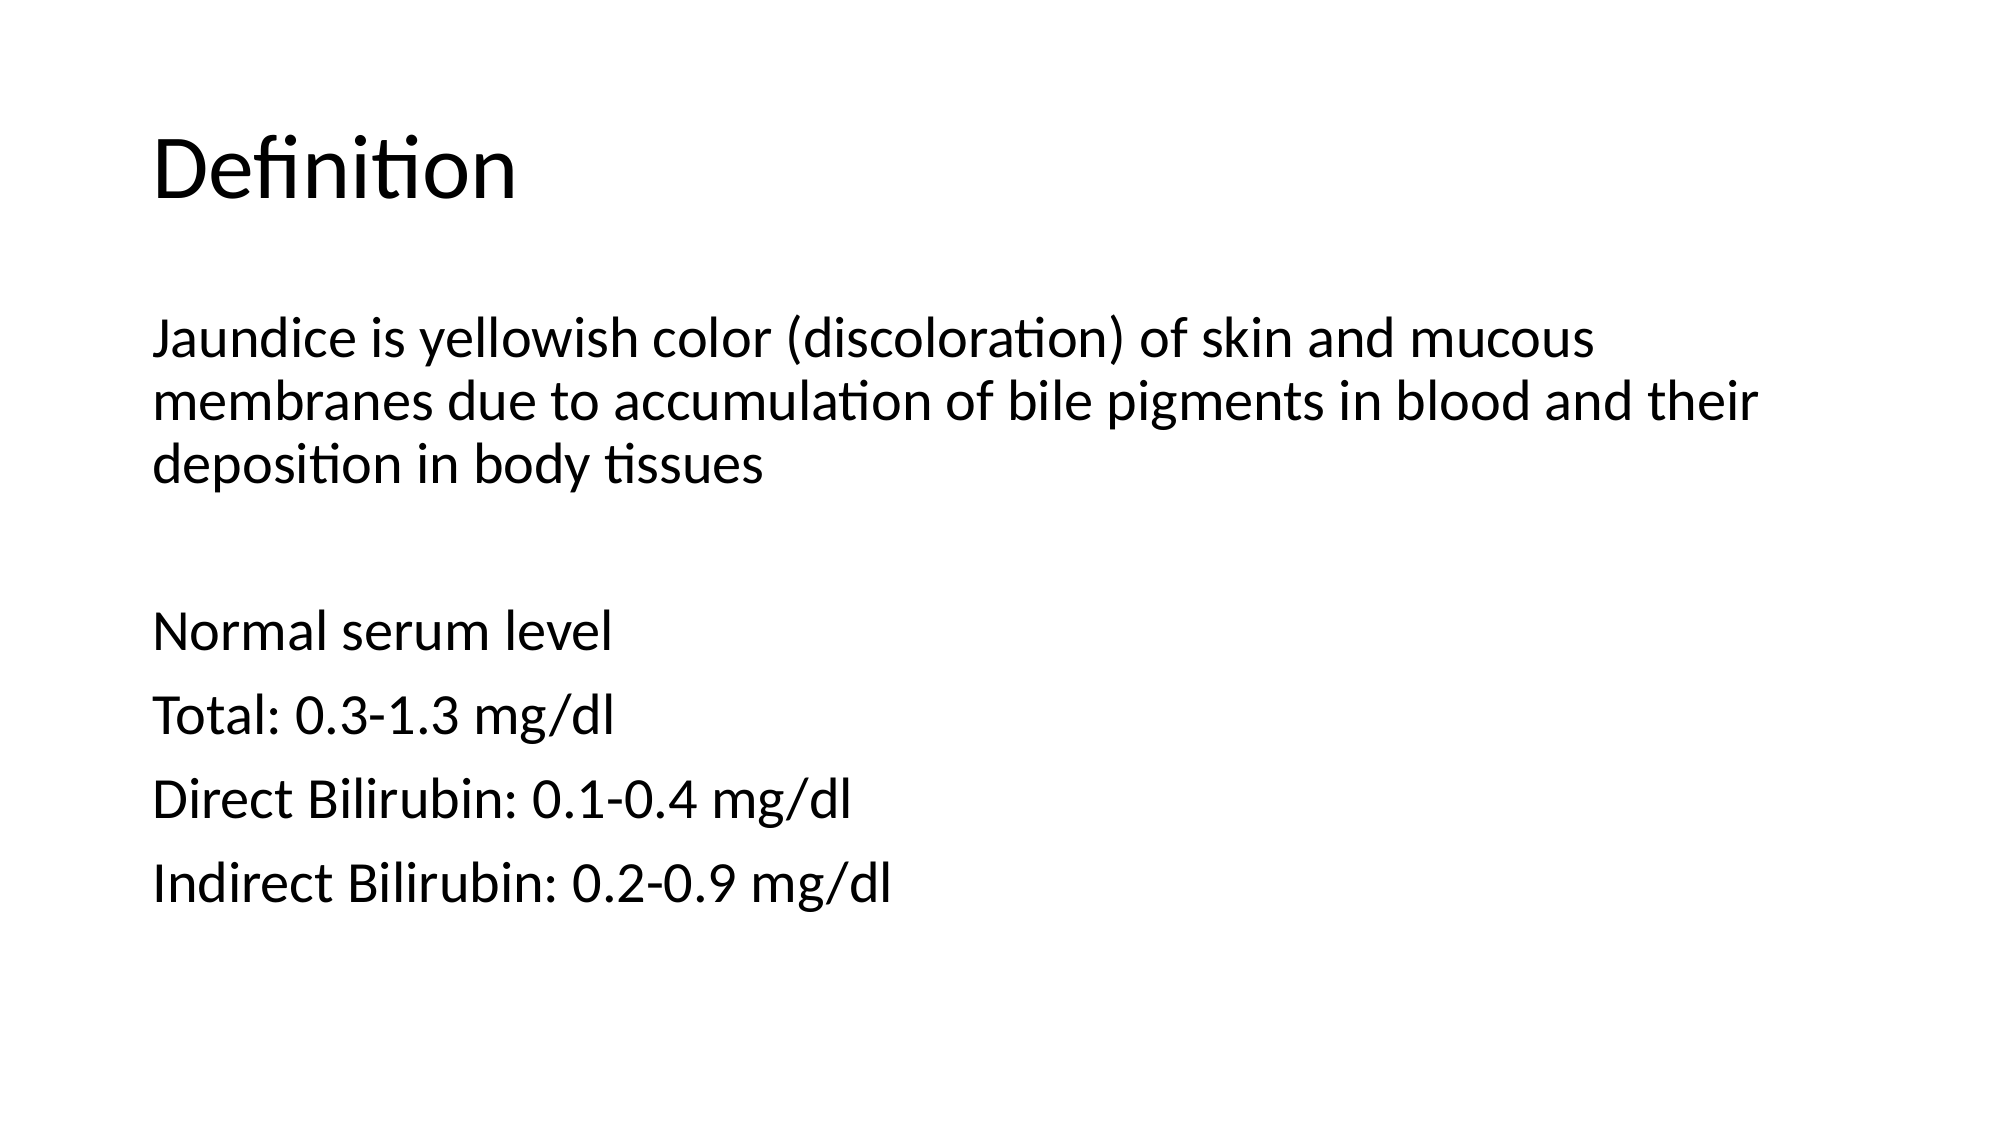

# Definition
Jaundice is yellowish color (discoloration) of skin and mucous membranes due to accumulation of bile pigments in blood and their deposition in body tissues

Normal serum level
Total: 0.3-1.3 mg/dl
Direct Bilirubin: 0.1-0.4 mg/dl
Indirect Bilirubin: 0.2-0.9 mg/dl